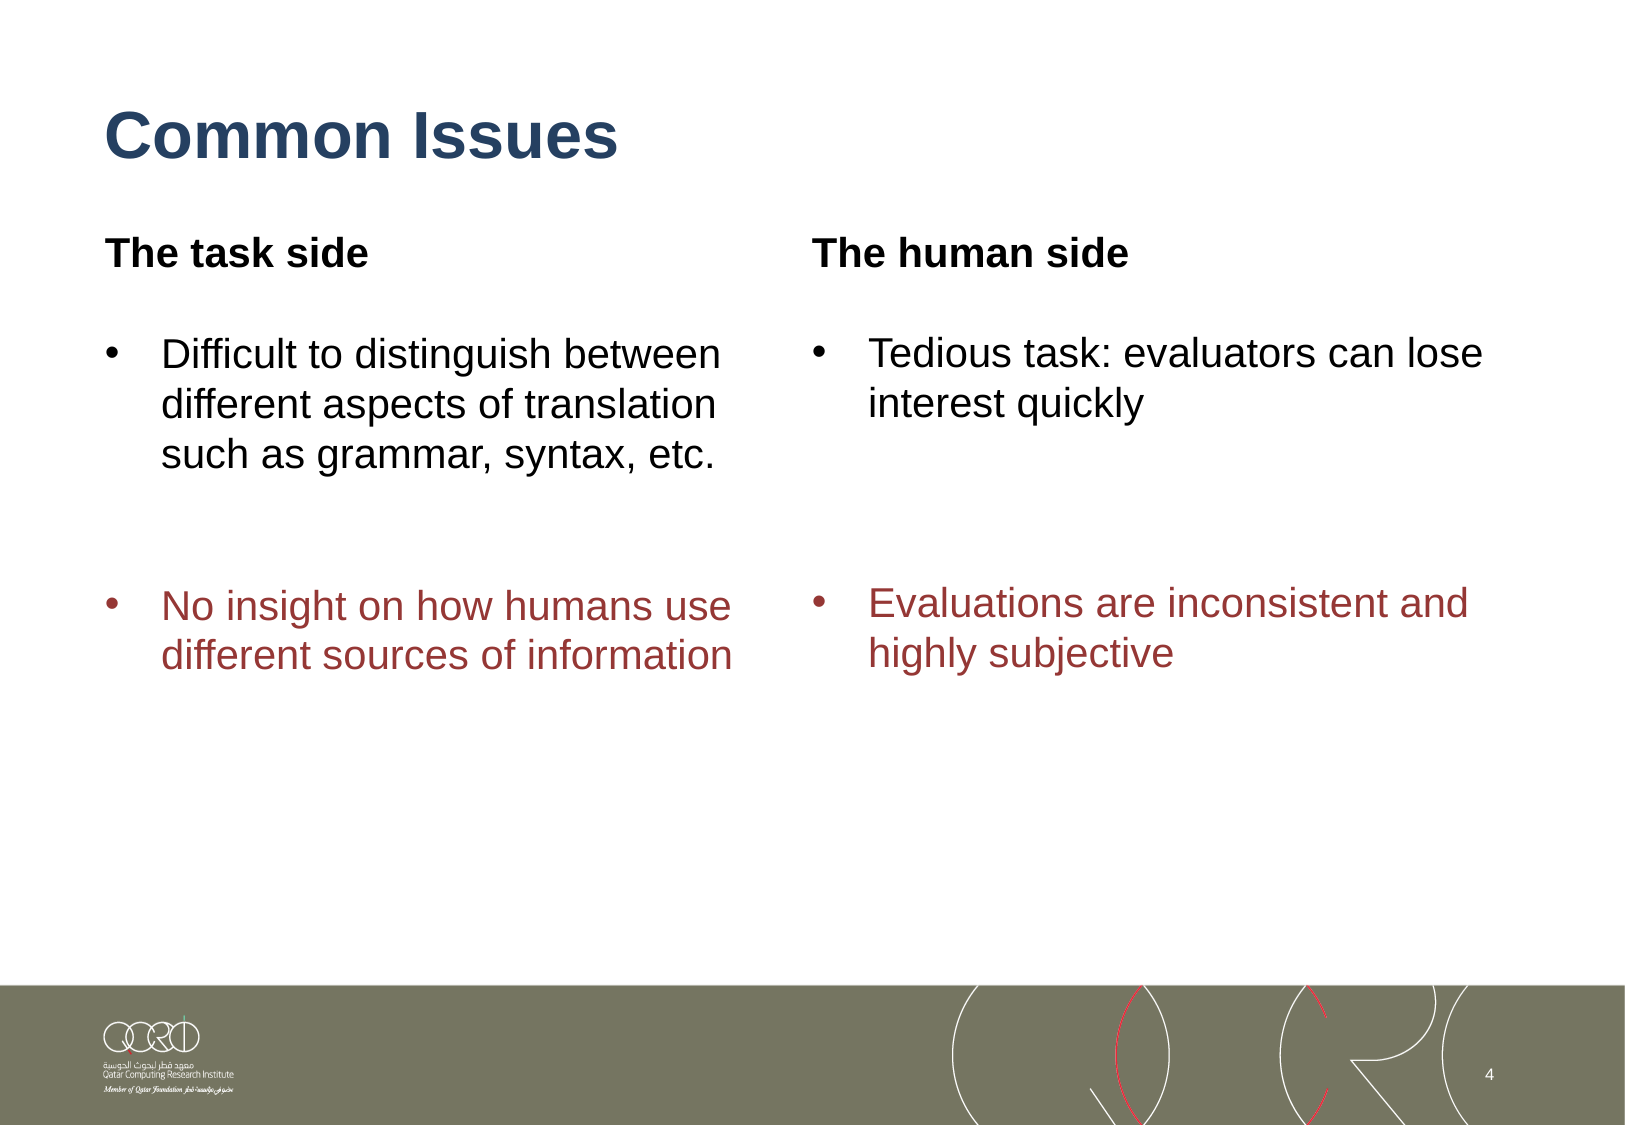

# Common Issues
The task side

Difficult to distinguish between different aspects of translation such as grammar, syntax, etc.

No insight on how humans use different sources of information

The human side

Tedious task: evaluators can lose interest quickly

Evaluations are inconsistent and highly subjective